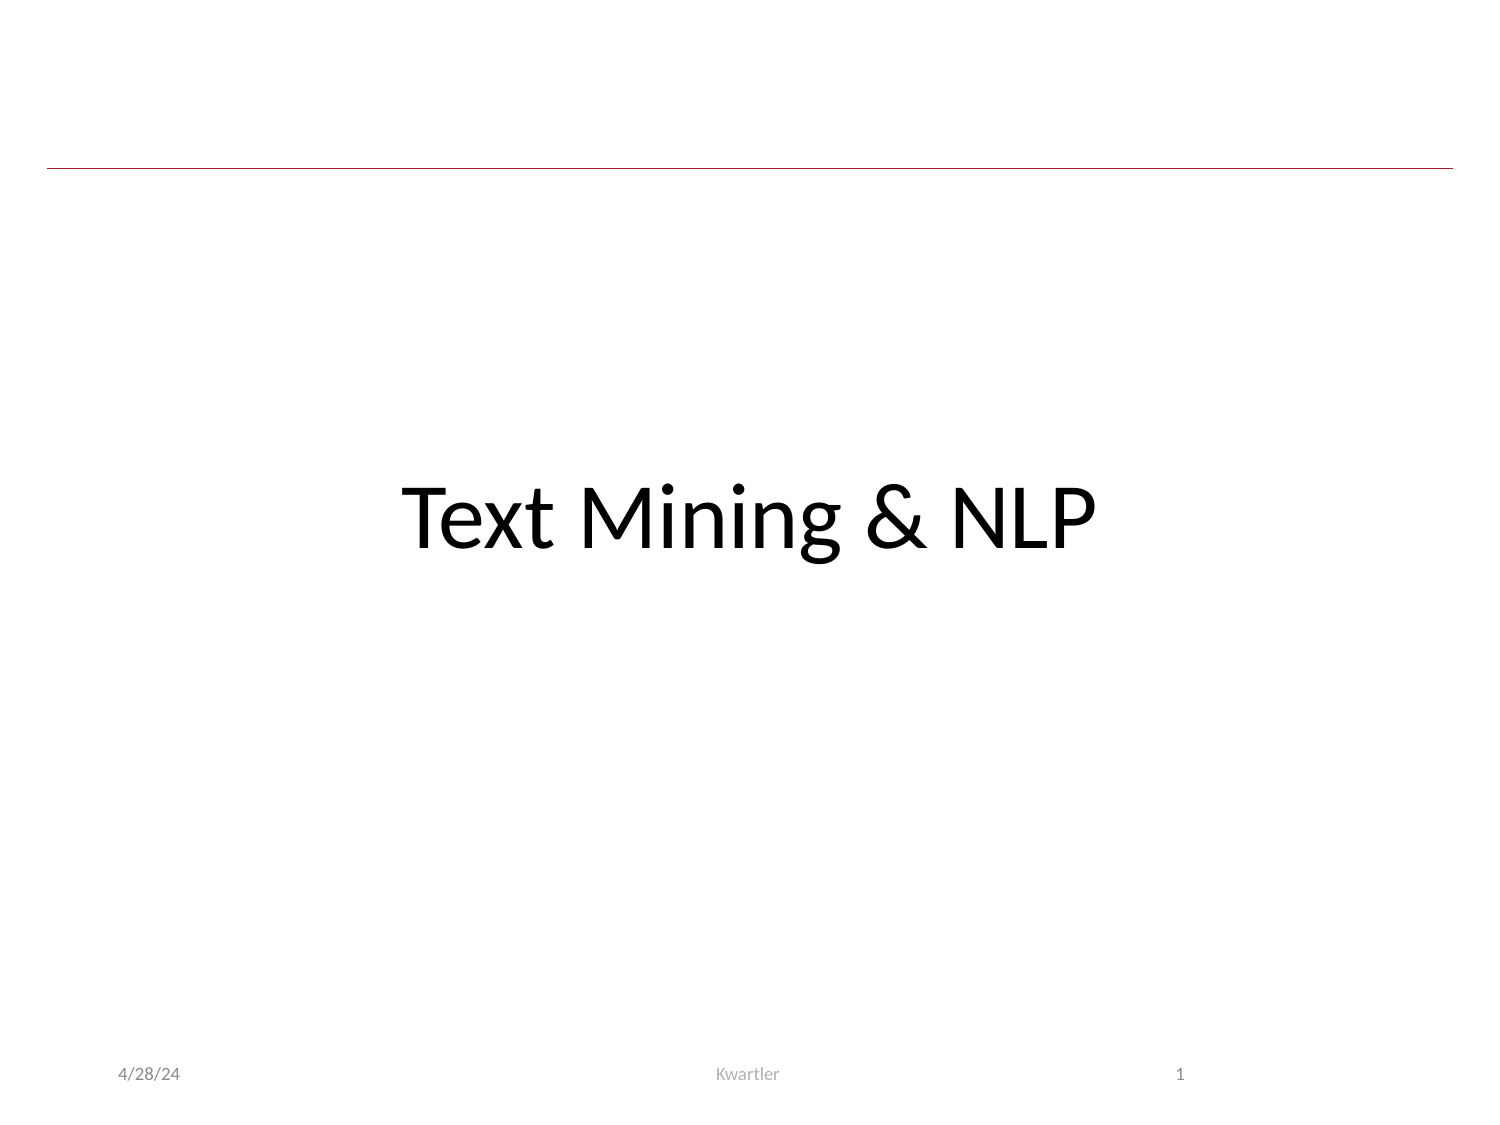

# Text Mining & NLP
4/28/24
Kwartler
1